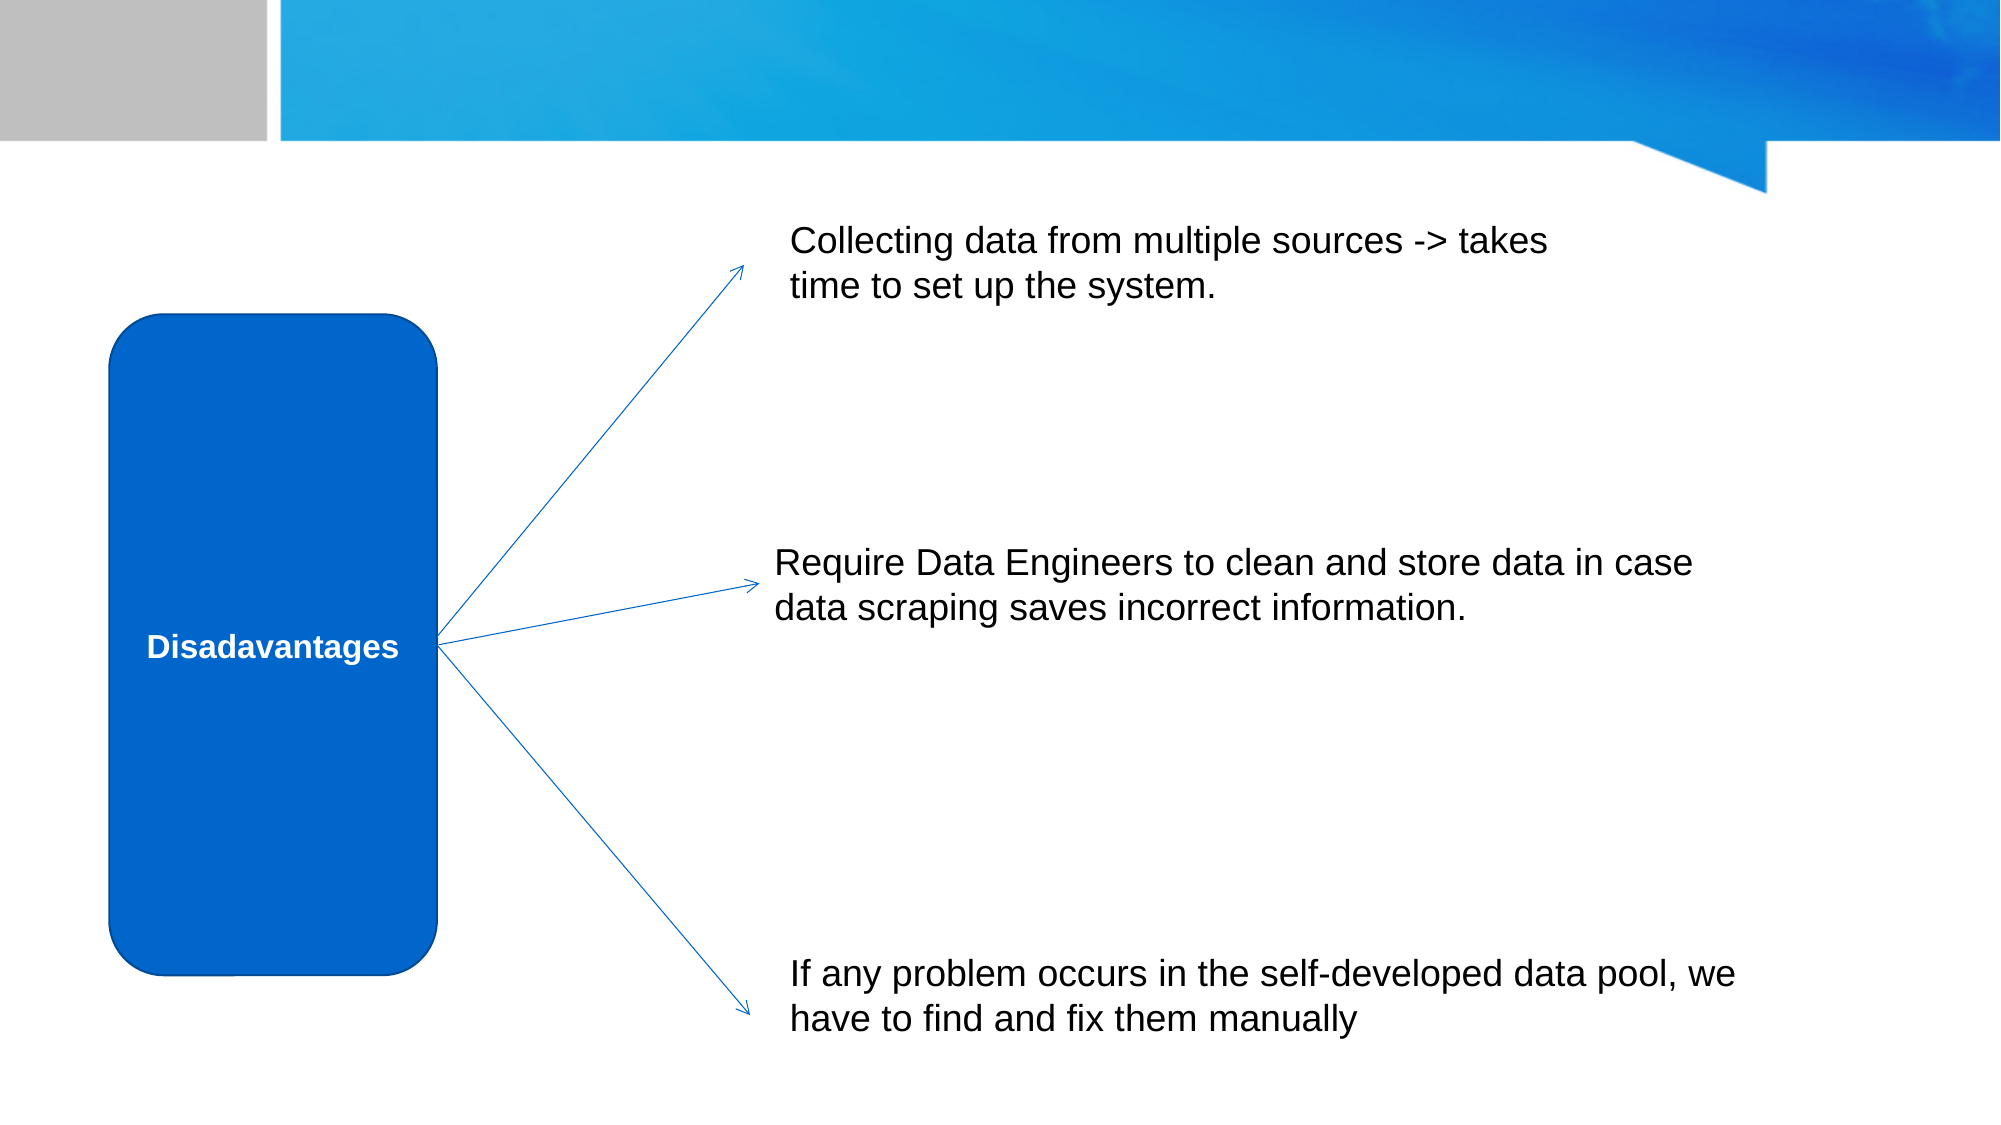

Collecting data from multiple sources -> takes time to set up the system.
Require Data Engineers to clean and store data in case data scraping saves incorrect information.
If any problem occurs in the self-developed data pool, we have to find and fix them manually
Disadavantages